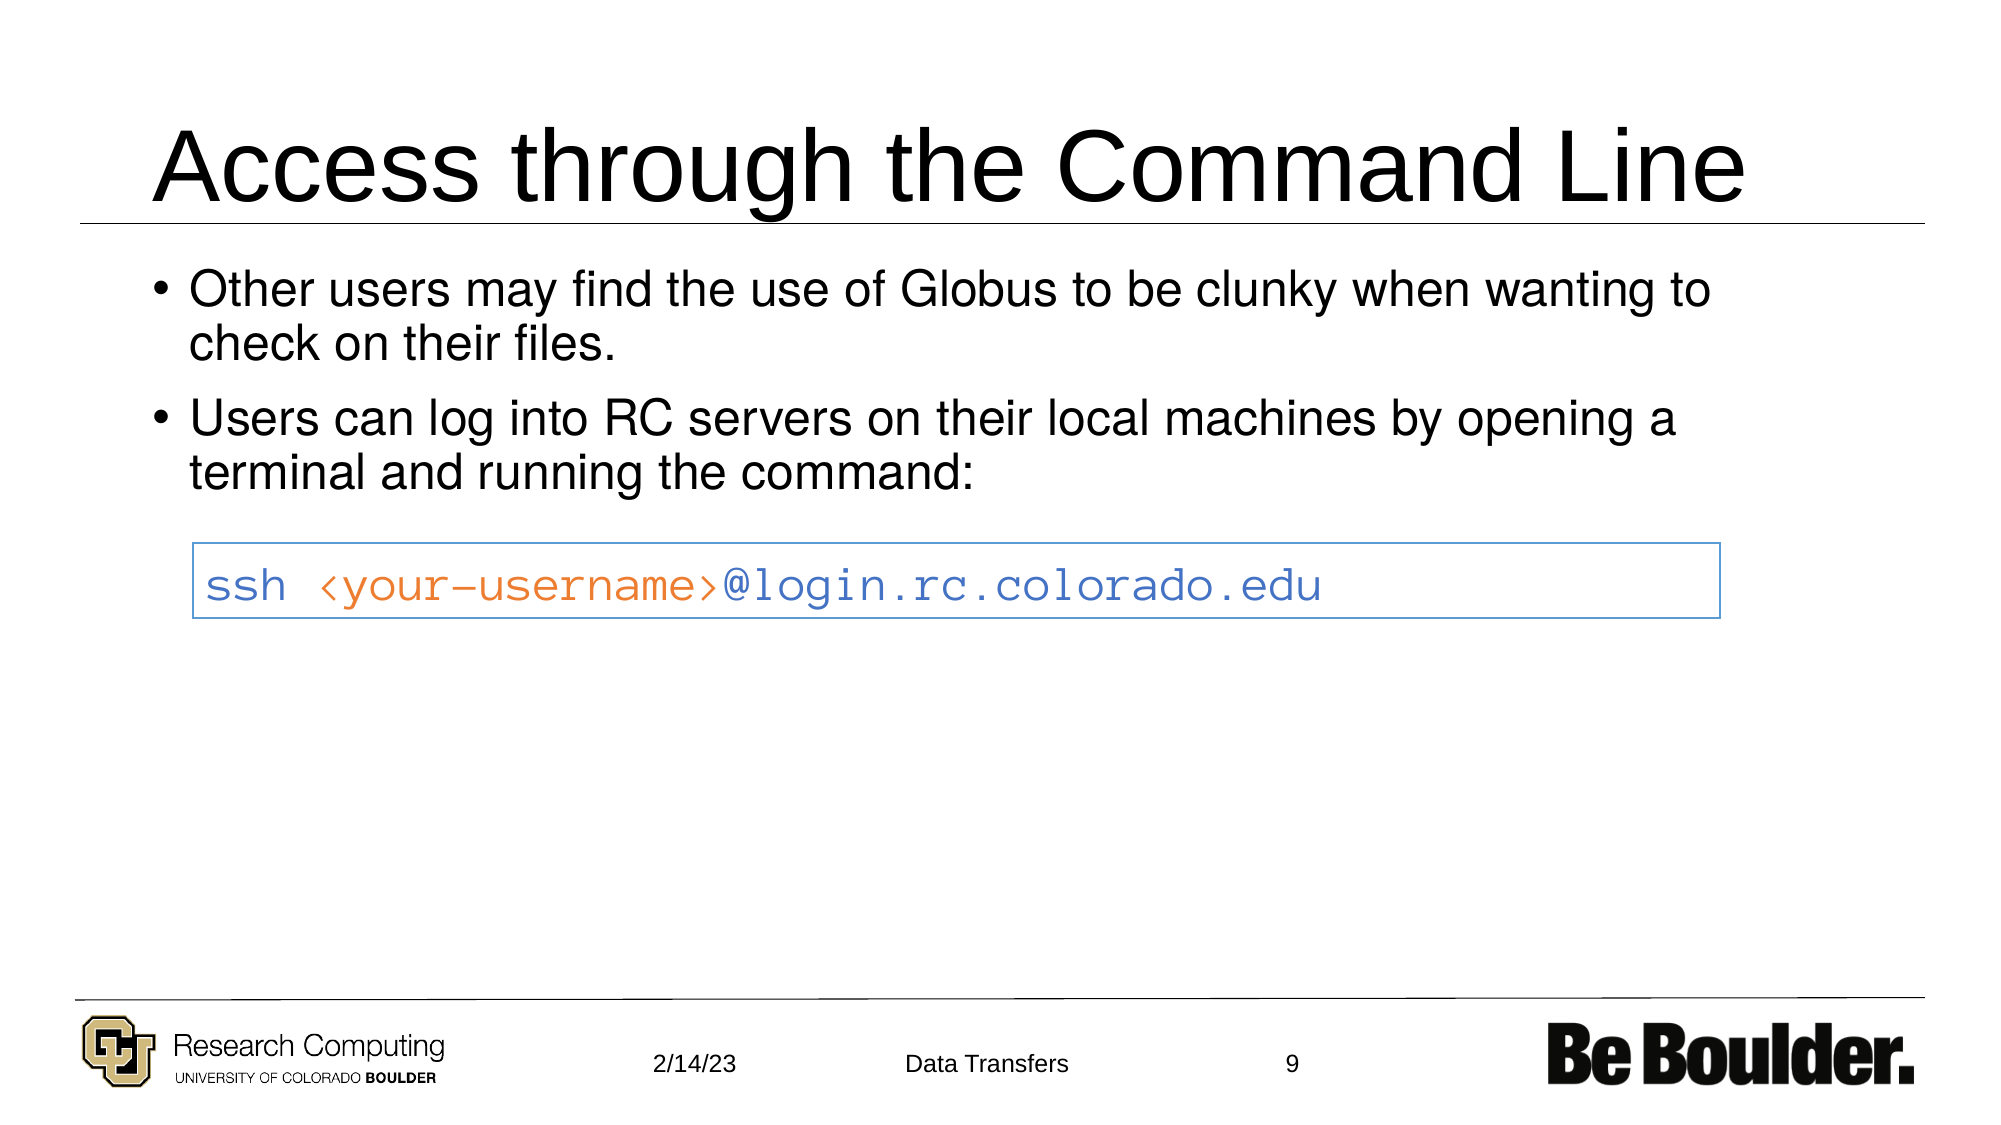

# Access through the Command Line
Other users may find the use of Globus to be clunky when wanting to check on their files.
Users can log into RC servers on their local machines by opening a terminal and running the command:

ssh <your-username>@login.rc.colorado.edu
2/14/23
9
Data Transfers